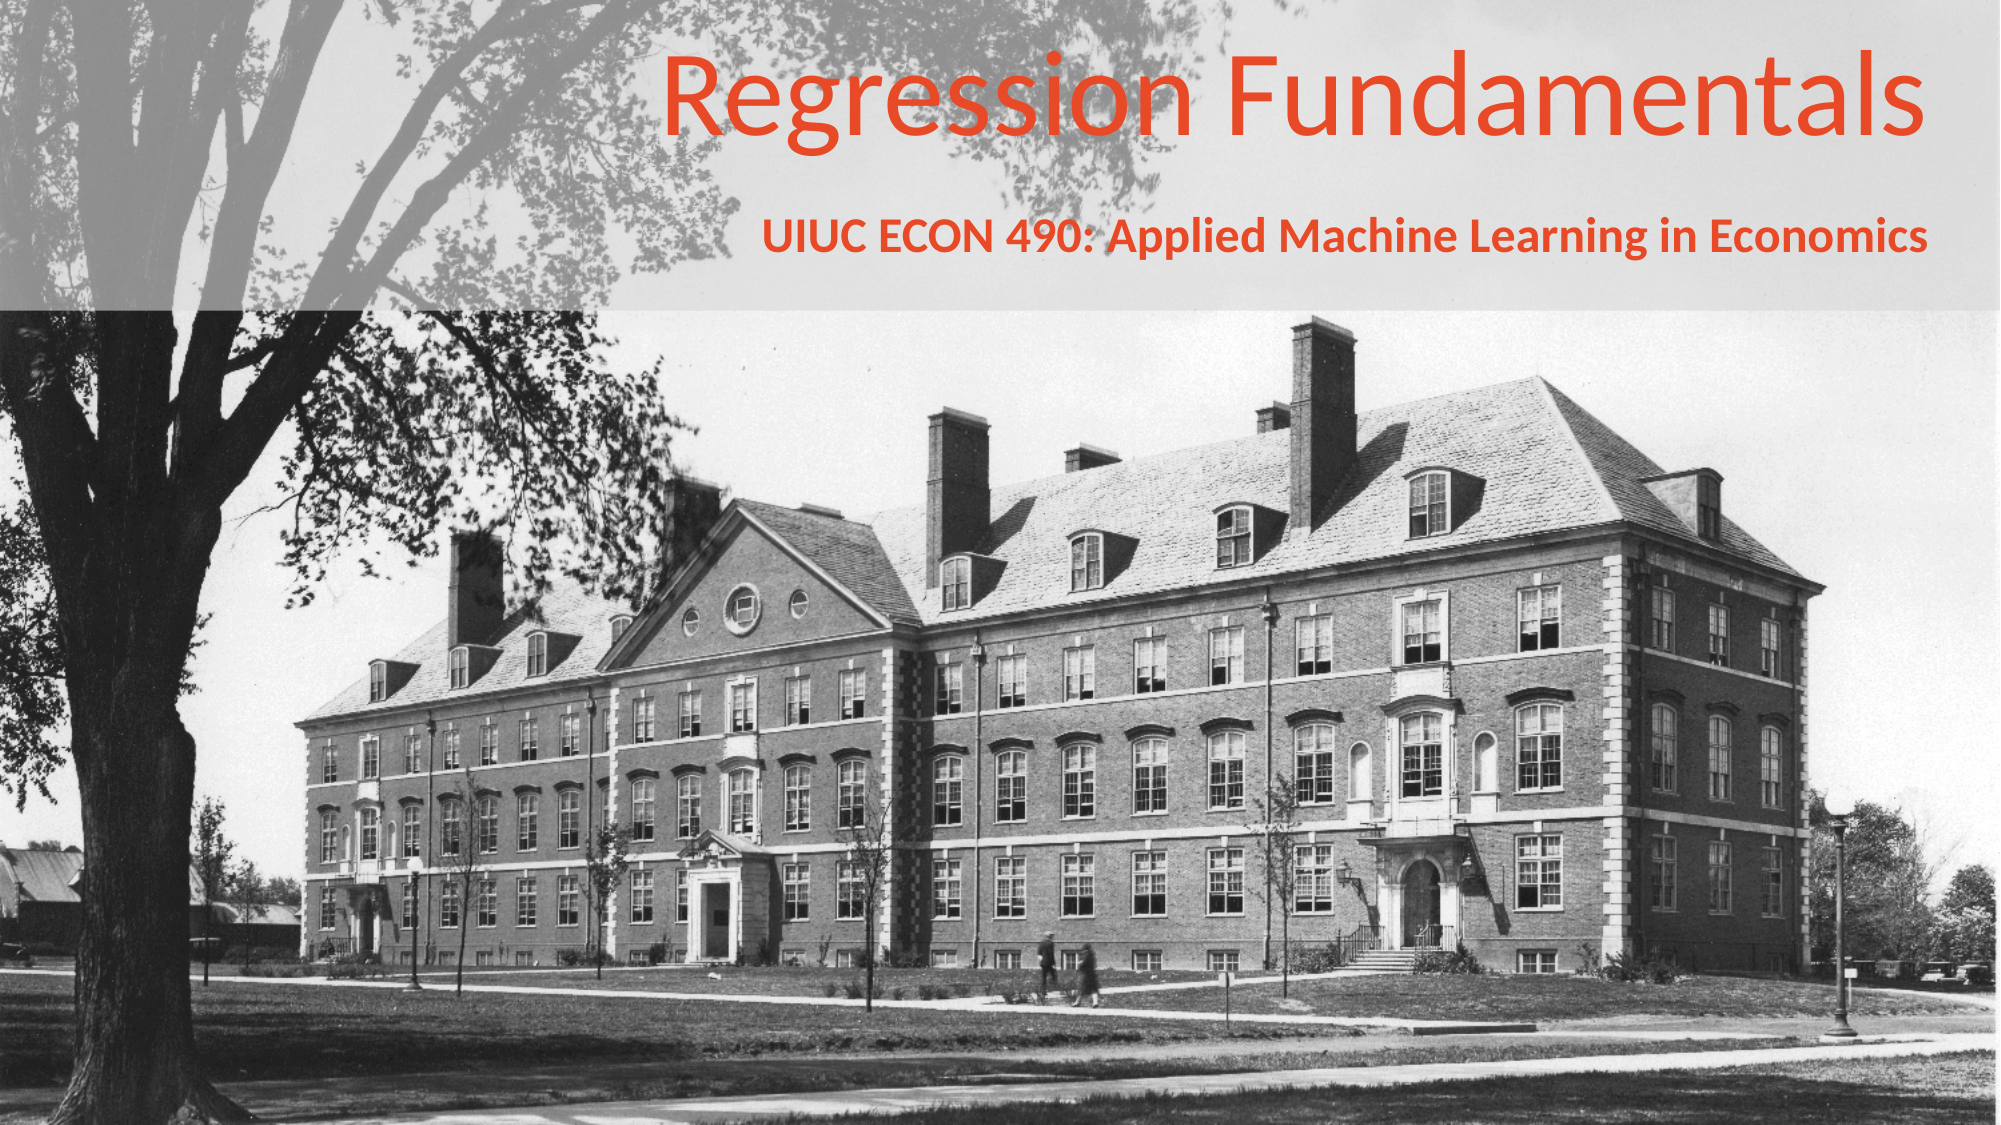

# Regression Fundamentals
UIUC ECON 490: Applied Machine Learning in Economics